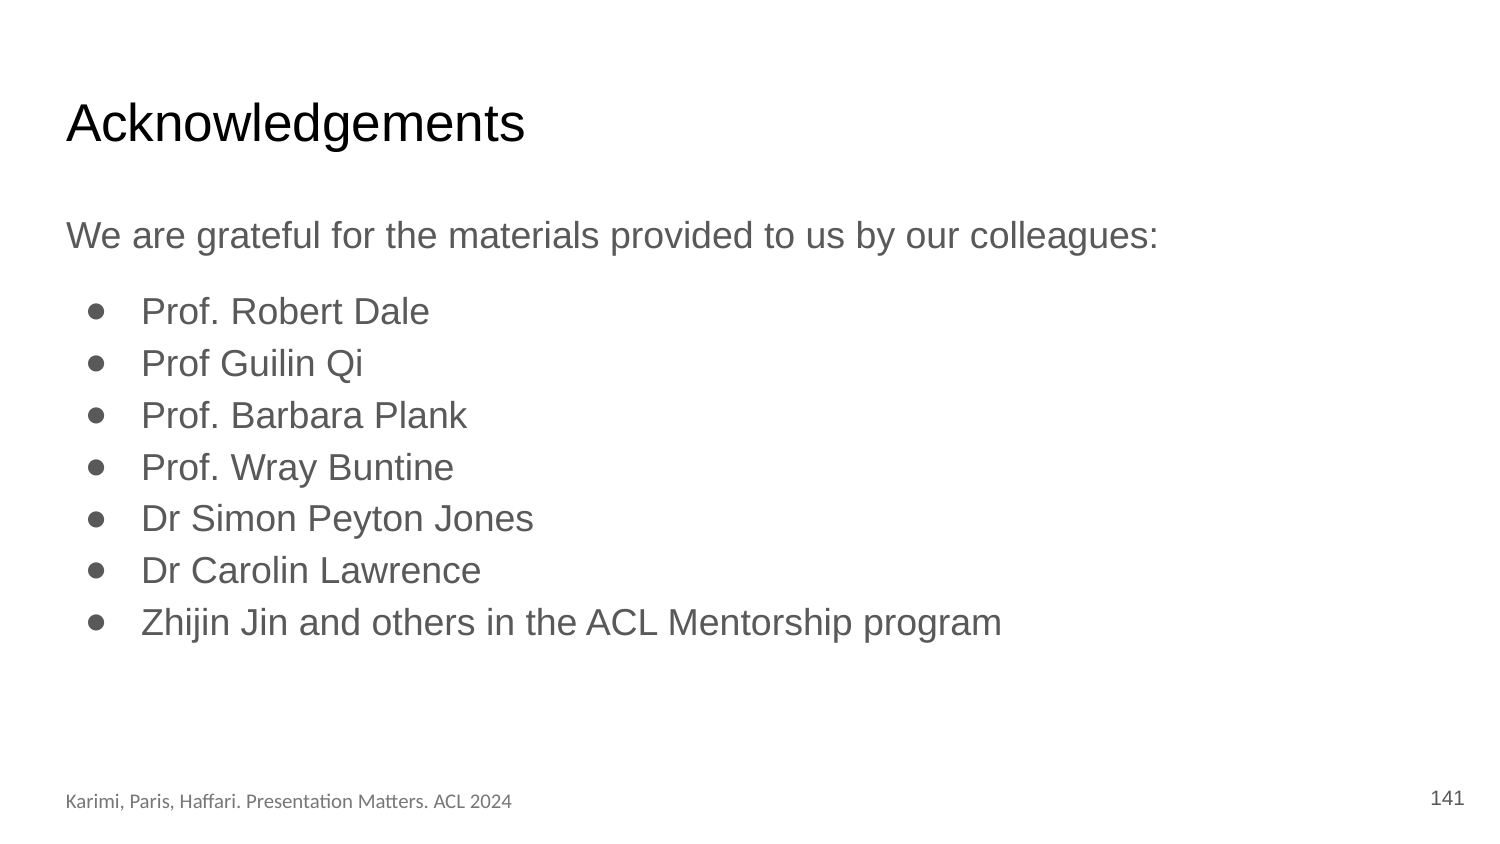

# Acknowledgements
We are grateful for the materials provided to us by our colleagues:
Prof. Robert Dale
Prof Guilin Qi
Prof. Barbara Plank
Prof. Wray Buntine
Dr Simon Peyton Jones
Dr Carolin Lawrence
Zhijin Jin and others in the ACL Mentorship program

141